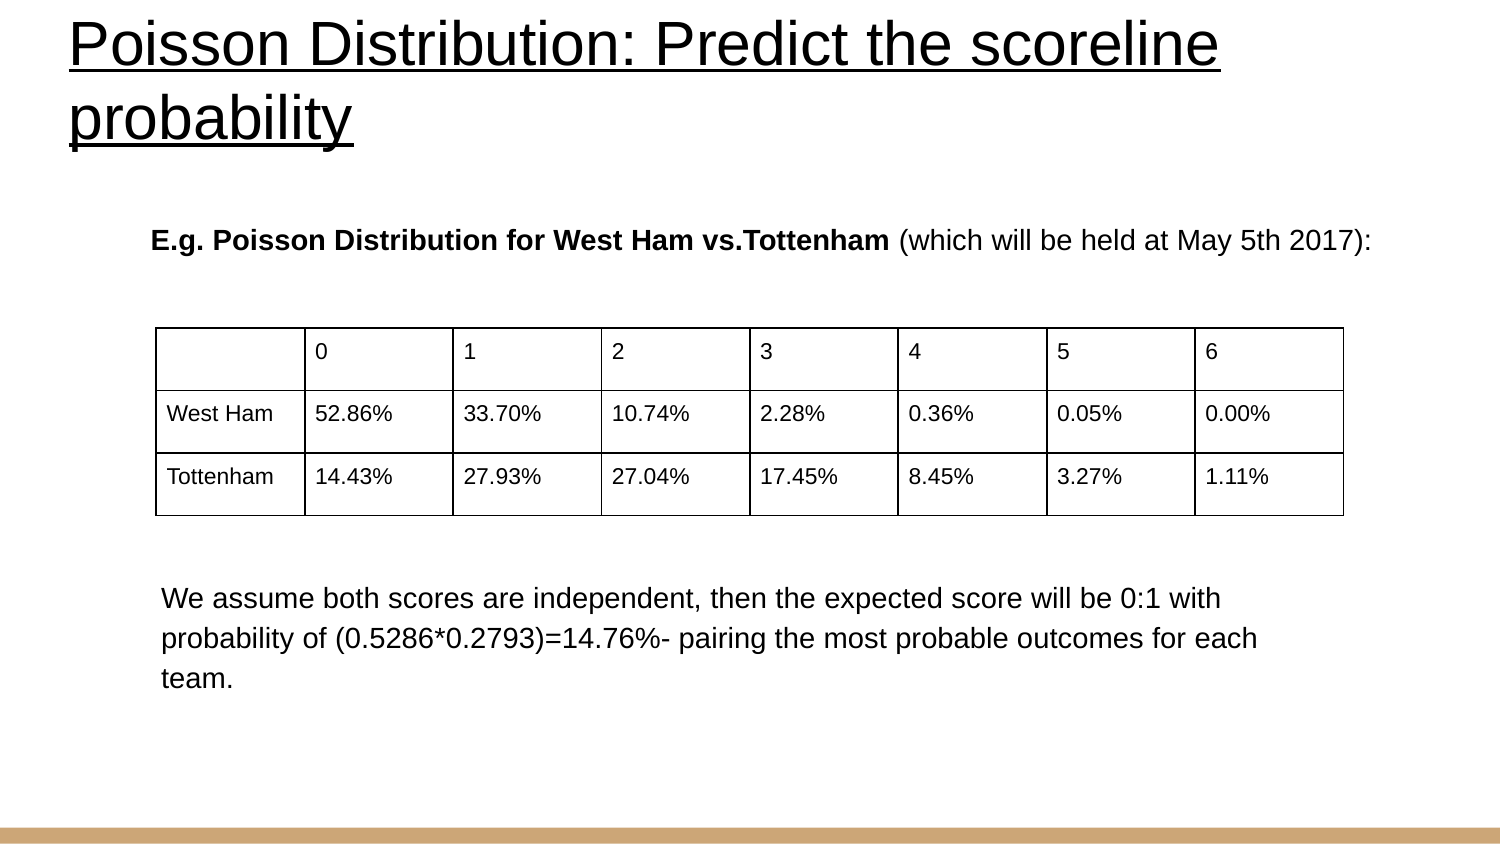

# Poisson Distribution: Predict the scoreline probability

             E.g. Poisson Distribution for West Ham vs.Tottenham (which will be held at May 5th 2017):
|  | 0 | 1 | 2 | 3 | 4 | 5 | 6 |
| --- | --- | --- | --- | --- | --- | --- | --- |
| West Ham | 52.86% | 33.70% | 10.74% | 2.28% | 0.36% | 0.05% | 0.00% |
| Tottenham | 14.43% | 27.93% | 27.04% | 17.45% | 8.45% | 3.27% | 1.11% |
We assume both scores are independent, then the expected score will be 0:1 with probability of (0.5286*0.2793)=14.76%- pairing the most probable outcomes for each team.